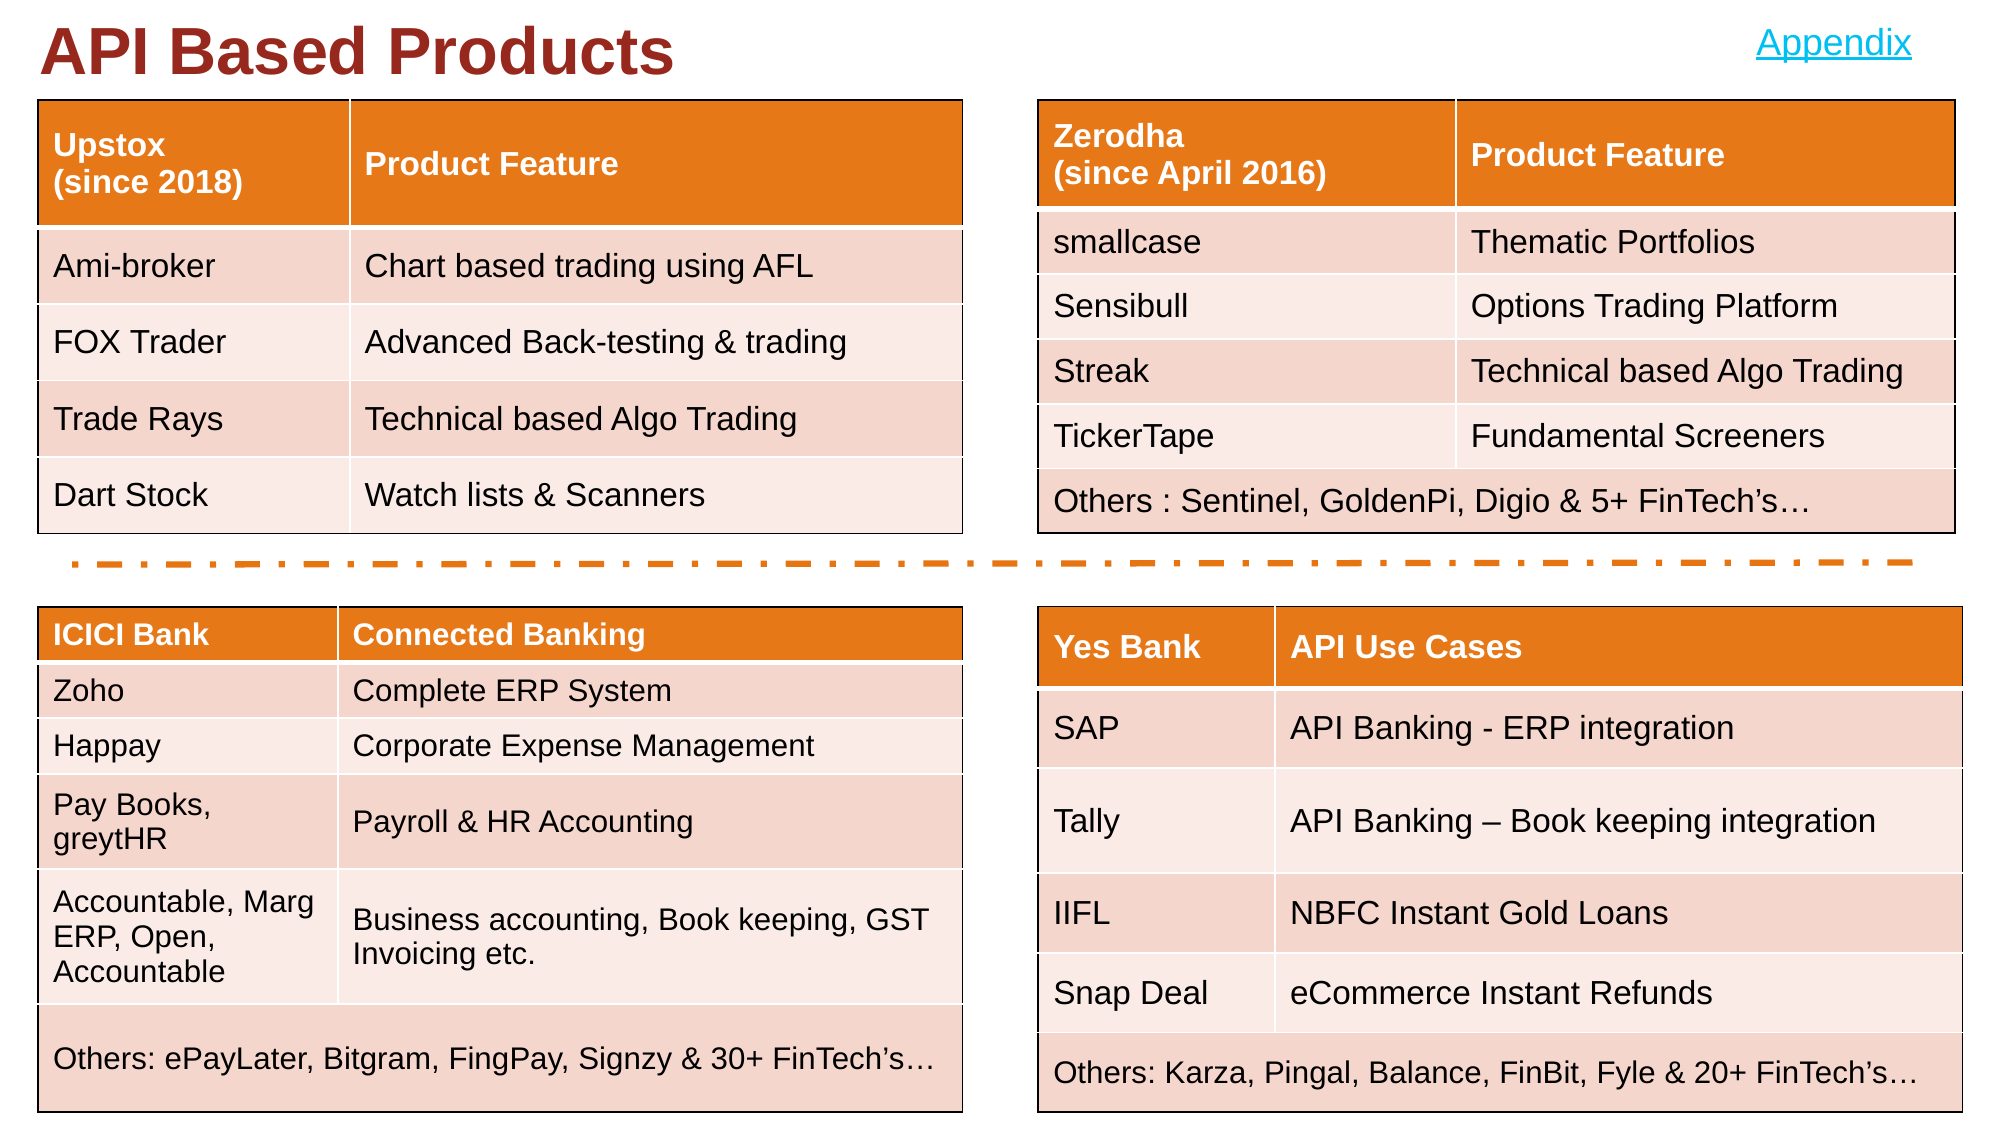

API Based Products
Appendix
| Upstox (since 2018) | Product Feature |
| --- | --- |
| Ami-broker | Chart based trading using AFL |
| FOX Trader | Advanced Back-testing & trading |
| Trade Rays | Technical based Algo Trading |
| Dart Stock | Watch lists & Scanners |
| Zerodha (since April 2016) | Product Feature |
| --- | --- |
| smallcase | Thematic Portfolios |
| Sensibull | Options Trading Platform |
| Streak | Technical based Algo Trading |
| TickerTape | Fundamental Screeners |
| Others : Sentinel, GoldenPi, Digio & 5+ FinTech’s… |  |
| Yes Bank | API Use Cases |
| --- | --- |
| SAP | API Banking - ERP integration |
| Tally | API Banking – Book keeping integration |
| IIFL | NBFC Instant Gold Loans |
| Snap Deal | eCommerce Instant Refunds |
| Others: Karza, Pingal, Balance, FinBit, Fyle & 20+ FinTech’s… |  |
| ICICI Bank | Connected Banking |
| --- | --- |
| Zoho | Complete ERP System |
| Happay | Corporate Expense Management |
| Pay Books, greytHR | Payroll & HR Accounting |
| Accountable, Marg ERP, Open, Accountable | Business accounting, Book keeping, GST Invoicing etc. |
| Others: ePayLater, Bitgram, FingPay, Signzy & 30+ FinTech’s… |  |
46